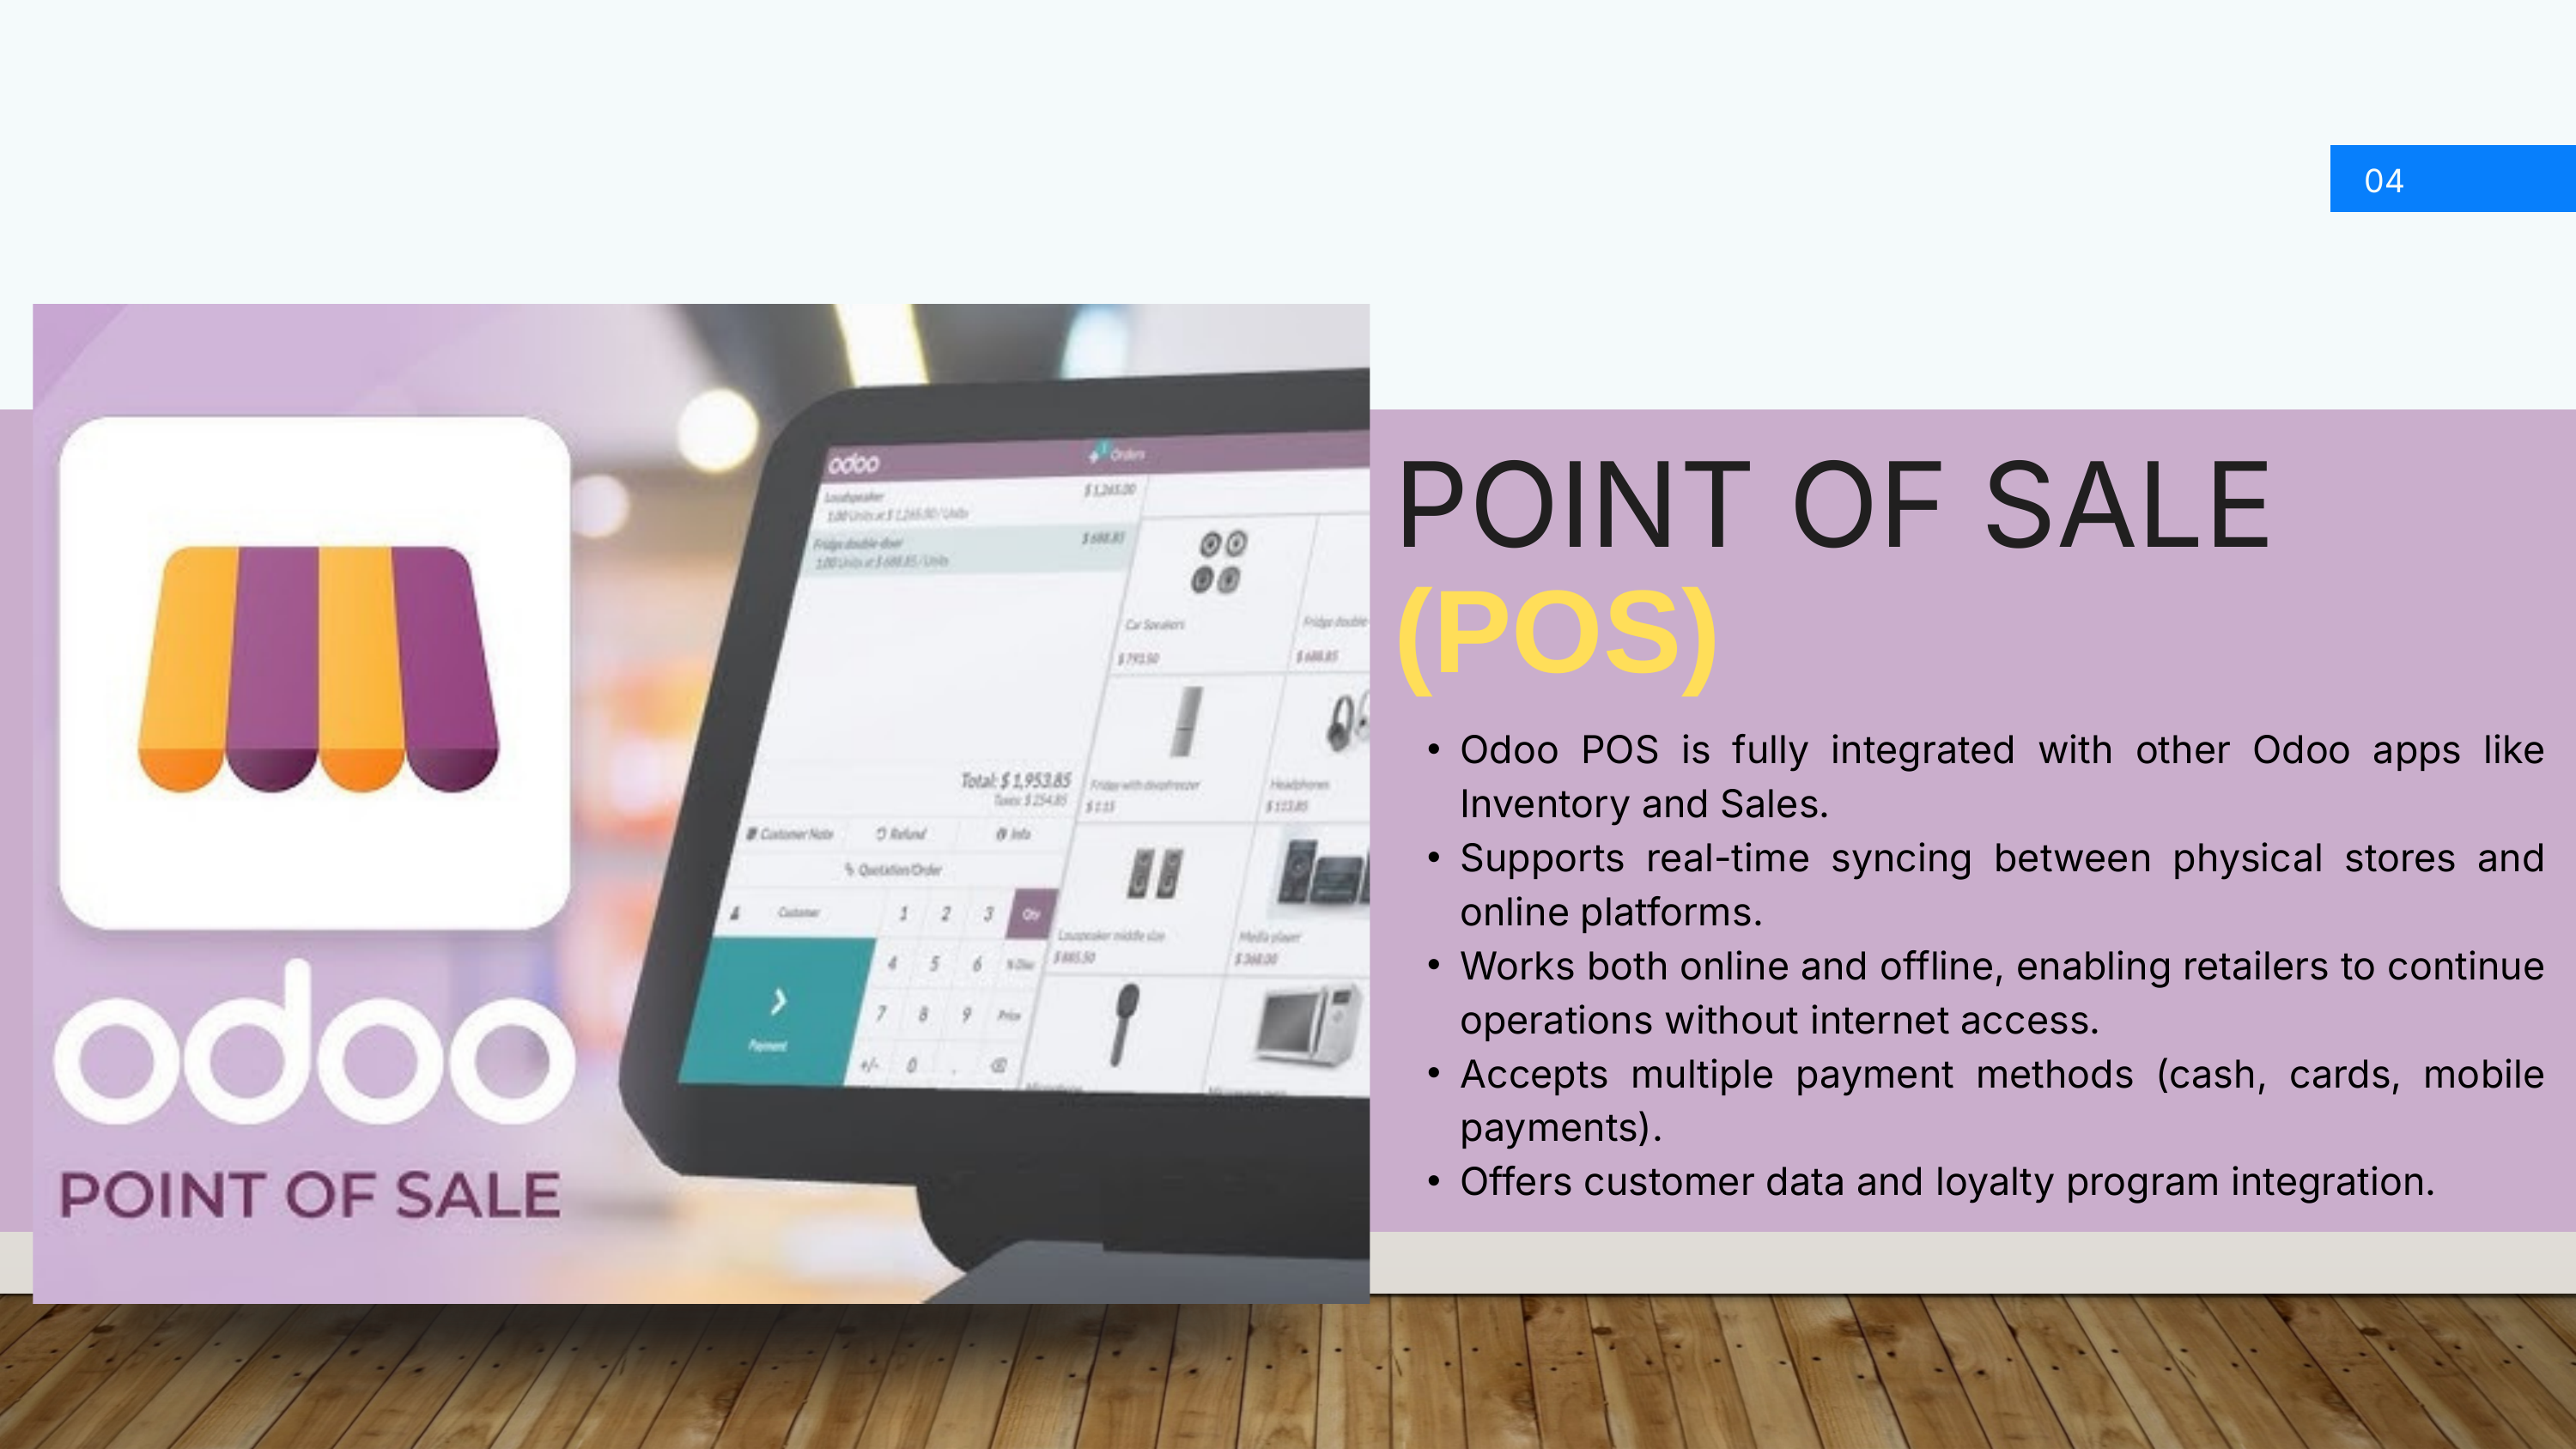

04

POINT OF SALE
(POS)
Odoo POS is fully integrated with other Odoo apps like Inventory and Sales.
Supports real-time syncing between physical stores and online platforms.
Works both online and offline, enabling retailers to continue operations without internet access.
Accepts multiple payment methods (cash, cards, mobile payments).
Offers customer data and loyalty program integration.